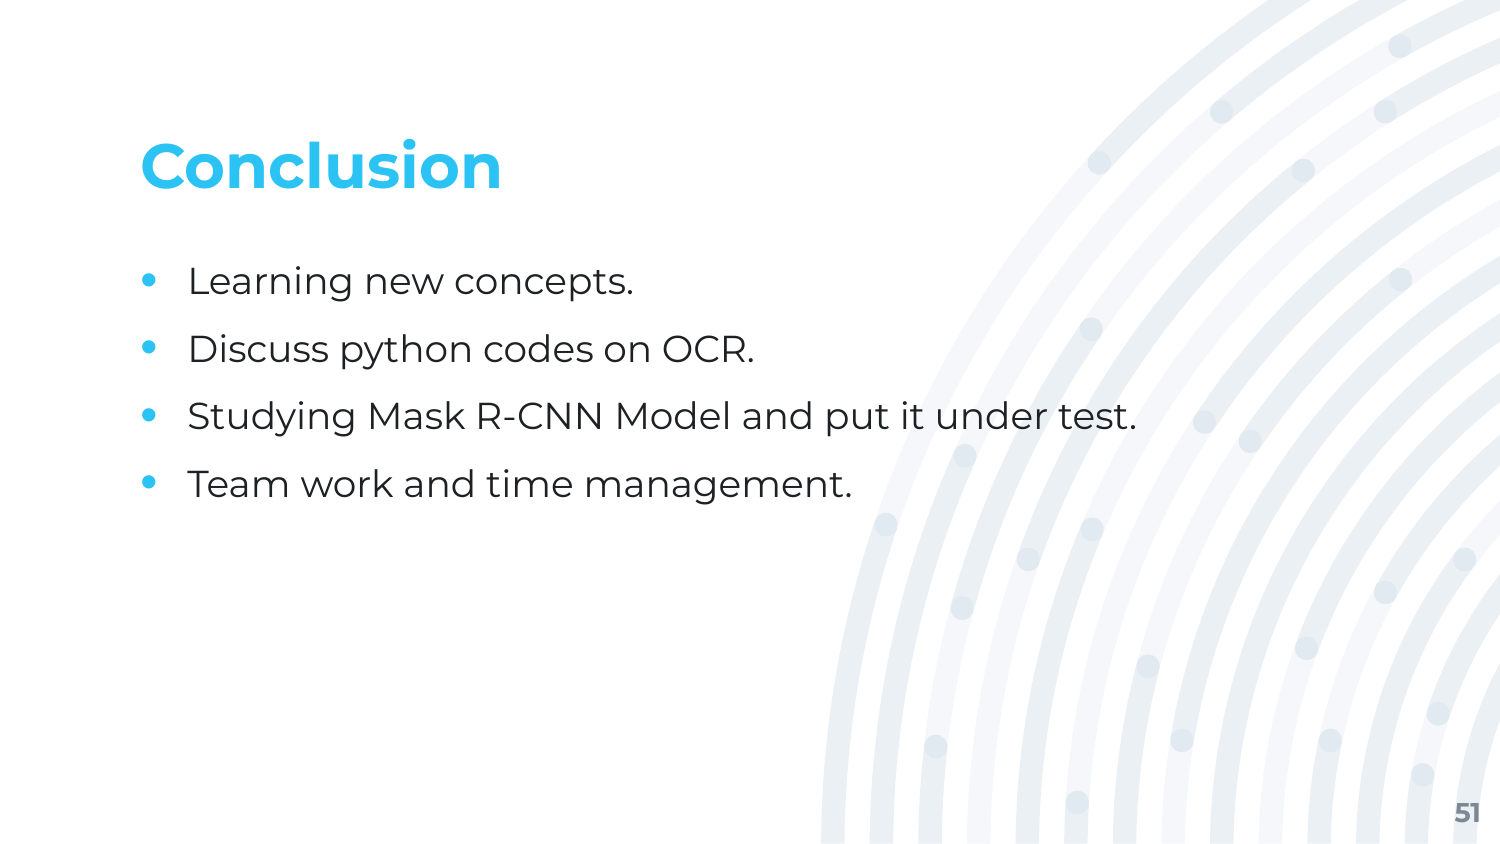

# Conclusion
Learning new concepts.
Discuss python codes on OCR.
Studying Mask R-CNN Model and put it under test.
Team work and time management.
51